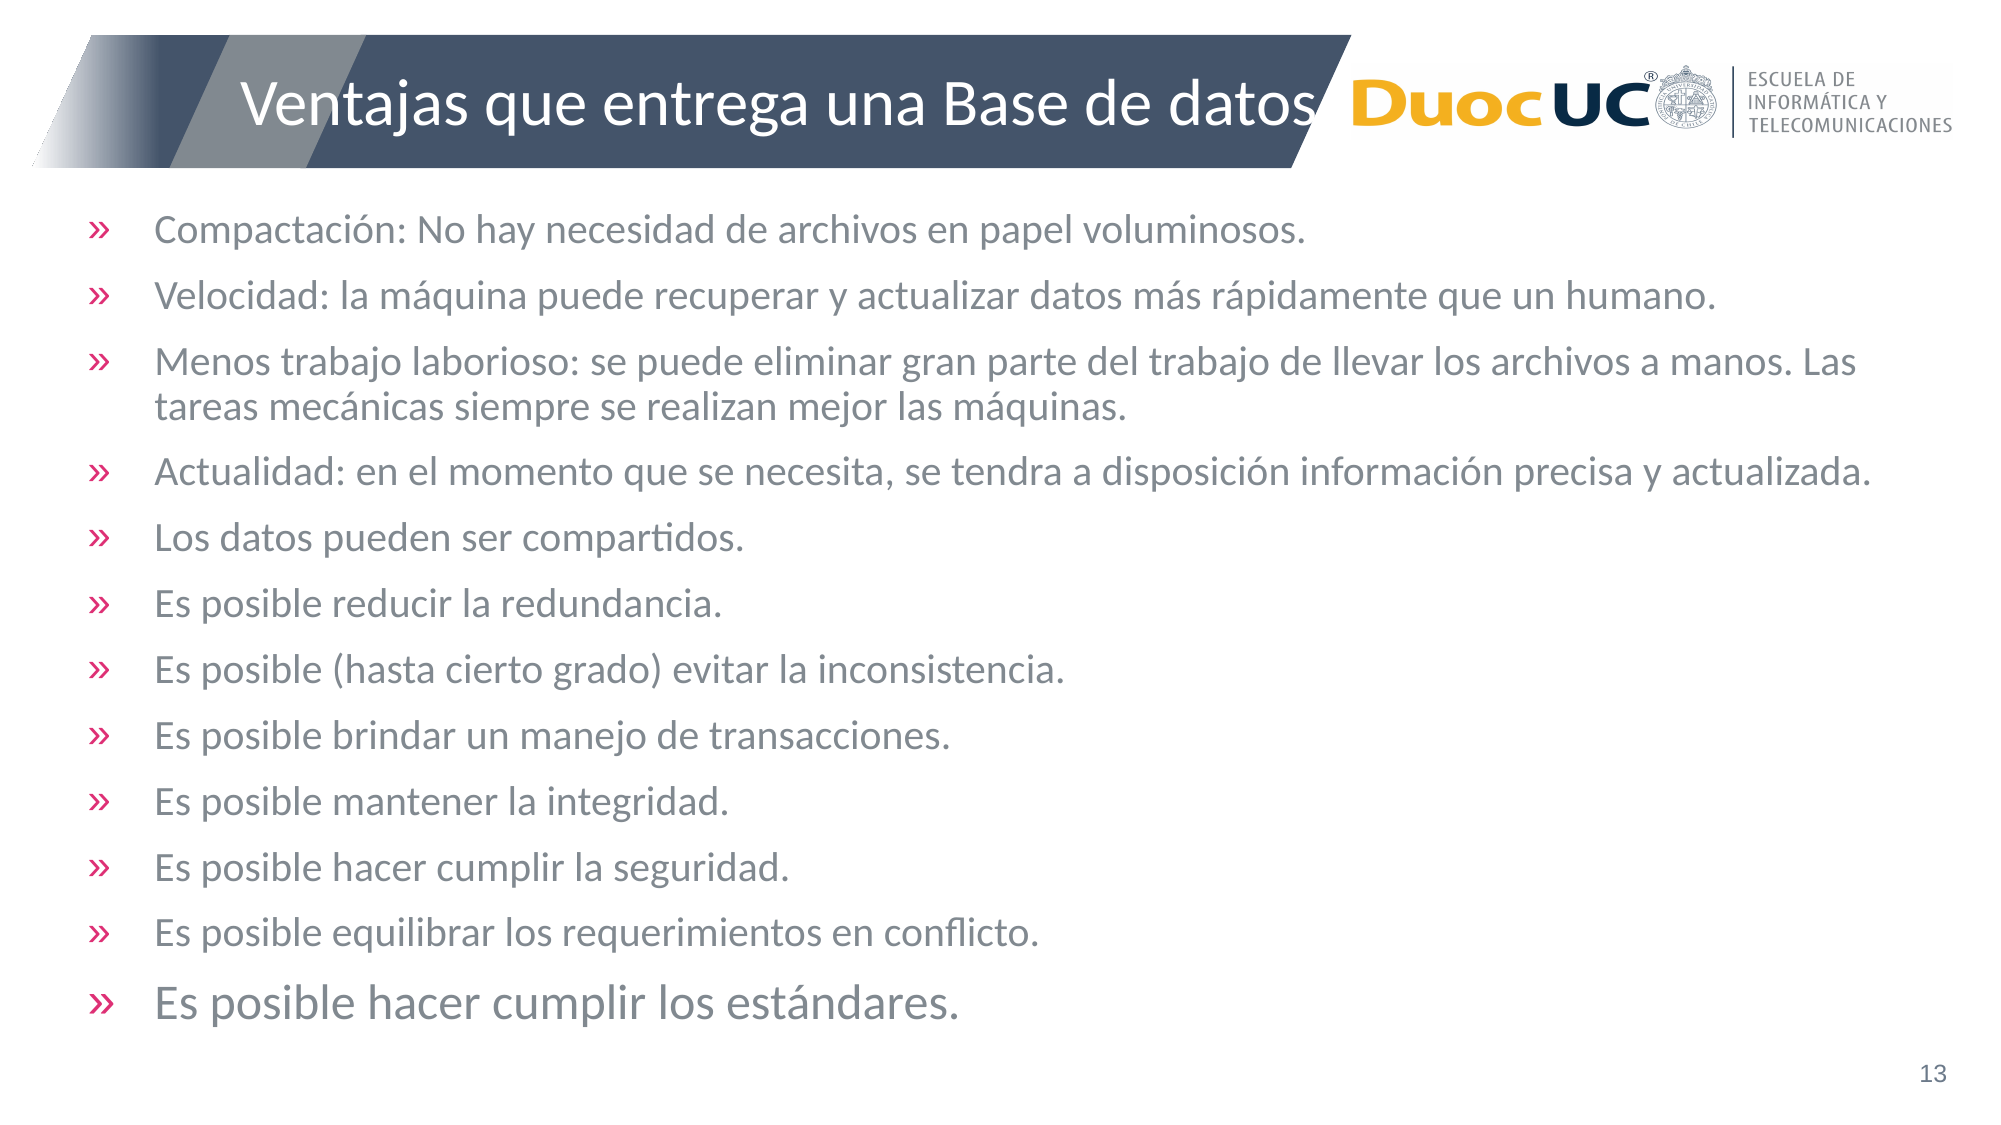

# Ventajas que entrega una Base de datos
Compactación: No hay necesidad de archivos en papel voluminosos.
Velocidad: la máquina puede recuperar y actualizar datos más rápidamente que un humano.
Menos trabajo laborioso: se puede eliminar gran parte del trabajo de llevar los archivos a manos. Las tareas mecánicas siempre se realizan mejor las máquinas.
Actualidad: en el momento que se necesita, se tendra a disposición información precisa y actualizada.
Los datos pueden ser compartidos.
Es posible reducir la redundancia.
Es posible (hasta cierto grado) evitar la inconsistencia.
Es posible brindar un manejo de transacciones.
Es posible mantener la integridad.
Es posible hacer cumplir la seguridad.
Es posible equilibrar los requerimientos en conflicto.
Es posible hacer cumplir los estándares.